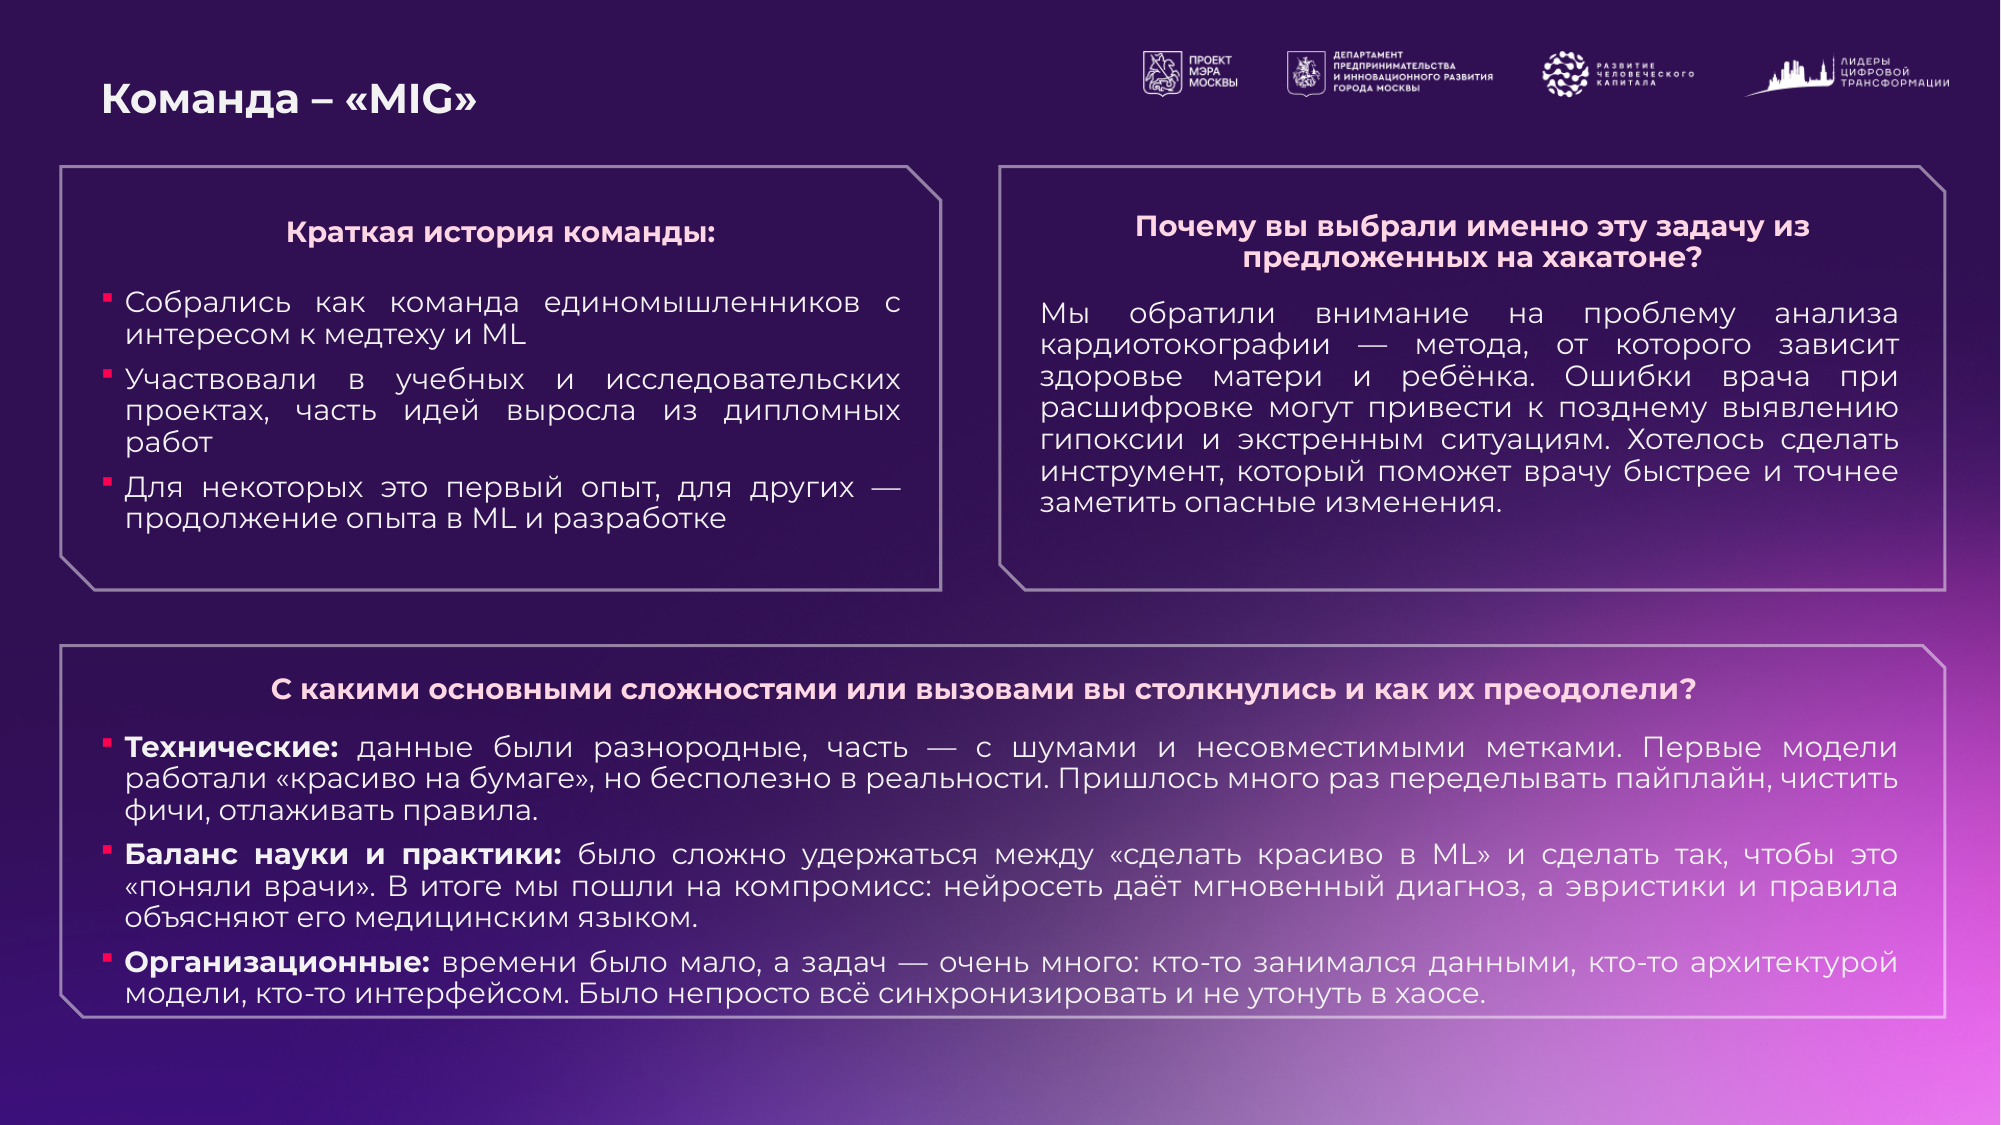

Команда – «MIG»

Почему вы выбрали именно эту задачу из предложенных на хакатоне?
Краткая история команды:
# Собрались как команда единомышленников с интересом к медтеху и ML
Участвовали в учебных и исследовательских проектах, часть идей выросла из дипломных работ
Для некоторых это первый опыт, для других — продолжение опыта в ML и разработке
Мы обратили внимание на проблему анализа кардиотокографии — метода, от которого зависит здоровье матери и ребёнка. Ошибки врача при расшифровке могут привести к позднему выявлению гипоксии и экстренным ситуациям. Хотелось сделать инструмент, который поможет врачу быстрее и точнее заметить опасные изменения.

С какими основными сложностями или вызовами вы столкнулись и как их преодолели?
Технические: данные были разнородные, часть — с шумами и несовместимыми метками. Первые модели работали «красиво на бумаге», но бесполезно в реальности. Пришлось много раз переделывать пайплайн, чистить фичи, отлаживать правила.
Баланс науки и практики: было сложно удержаться между «сделать красиво в ML» и сделать так, чтобы это «поняли врачи». В итоге мы пошли на компромисс: нейросеть даёт мгновенный диагноз, а эвристики и правила объясняют его медицинским языком.
Организационные: времени было мало, а задач — очень много: кто-то занимался данными, кто-то архитектурой модели, кто-то интерфейсом. Было непросто всё синхронизировать и не утонуть в хаосе.